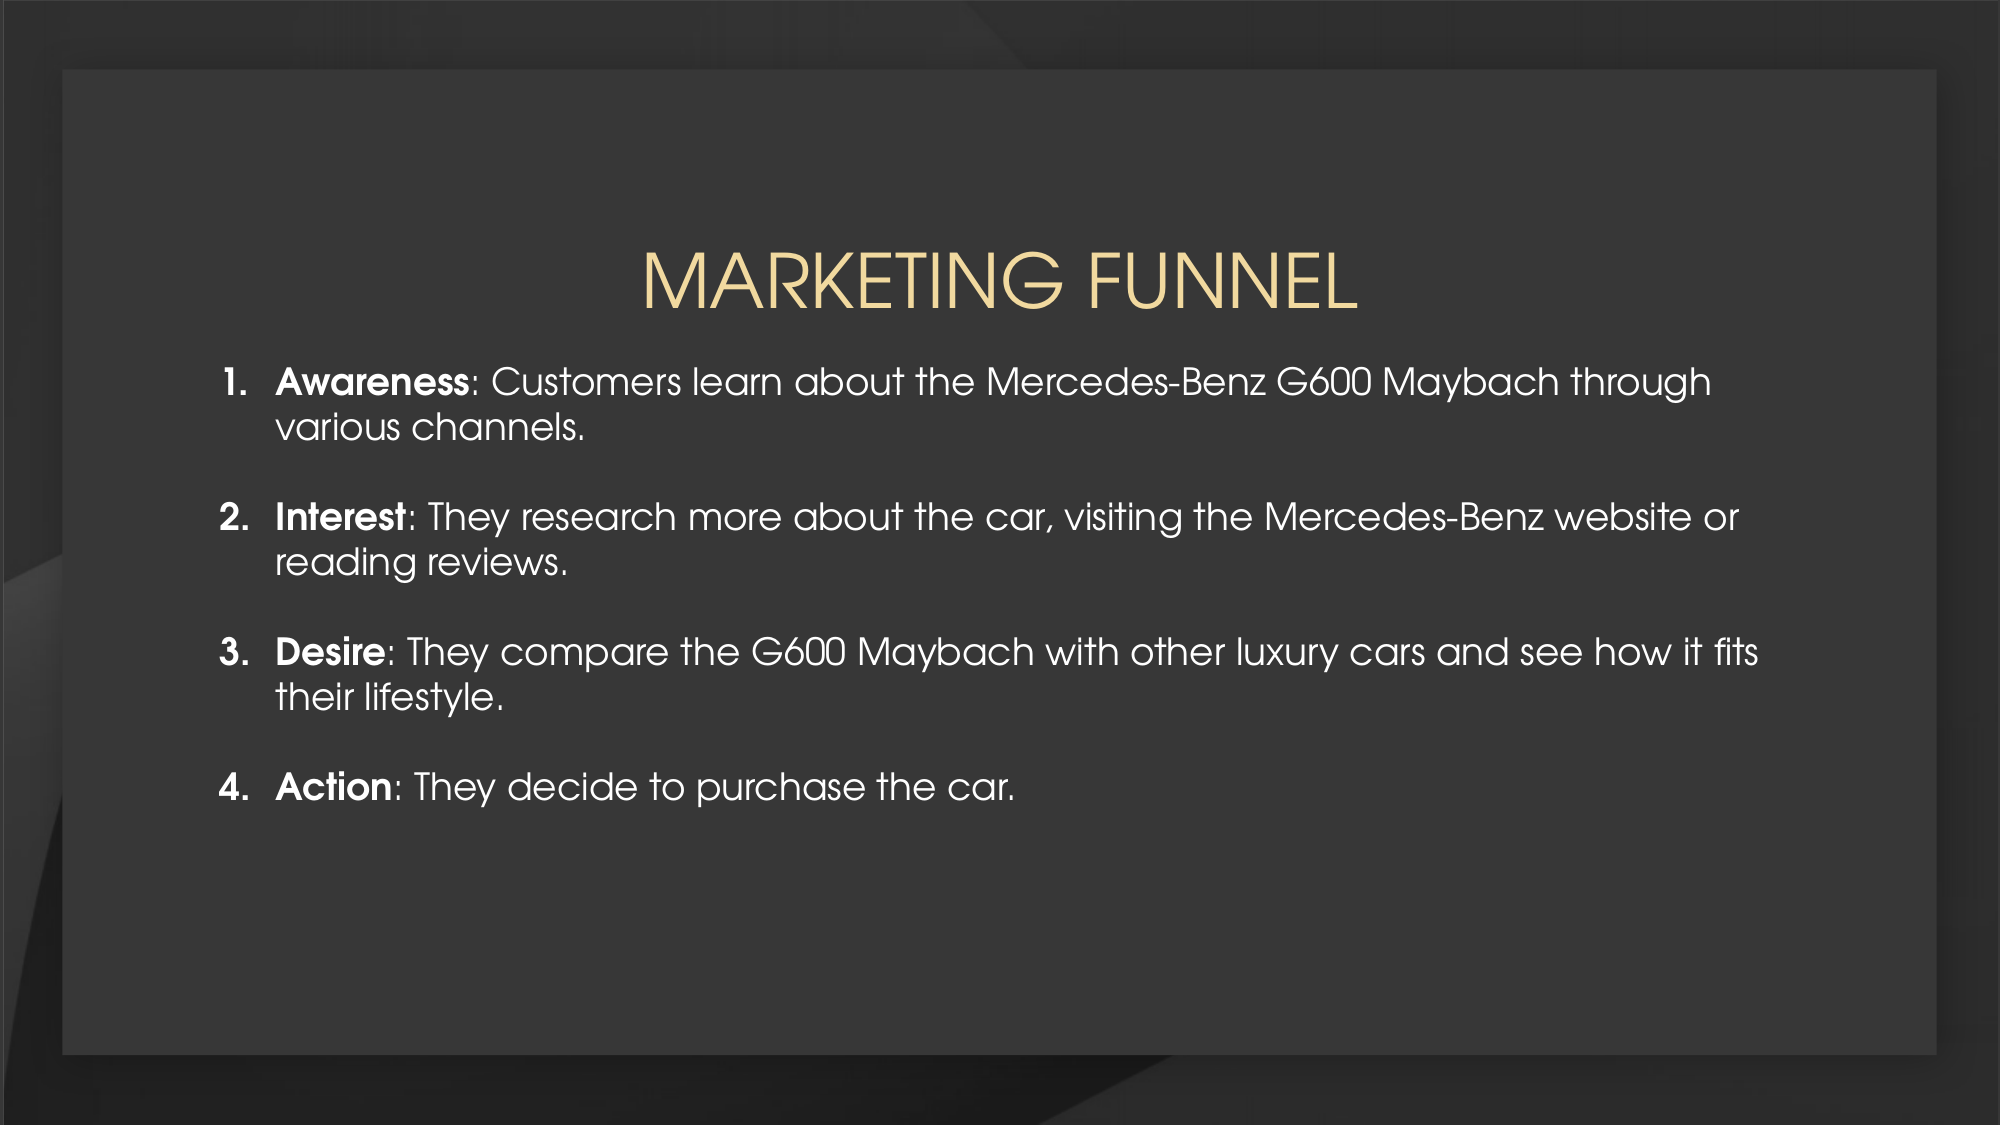

# Marketing Funnel
Awareness: Customers learn about the Mercedes-Benz G600 Maybach through various channels.

Interest: They research more about the car, visiting the Mercedes-Benz website or reading reviews.

Desire: They compare the G600 Maybach with other luxury cars and see how it fits their lifestyle.

Action: They decide to purchase the car.